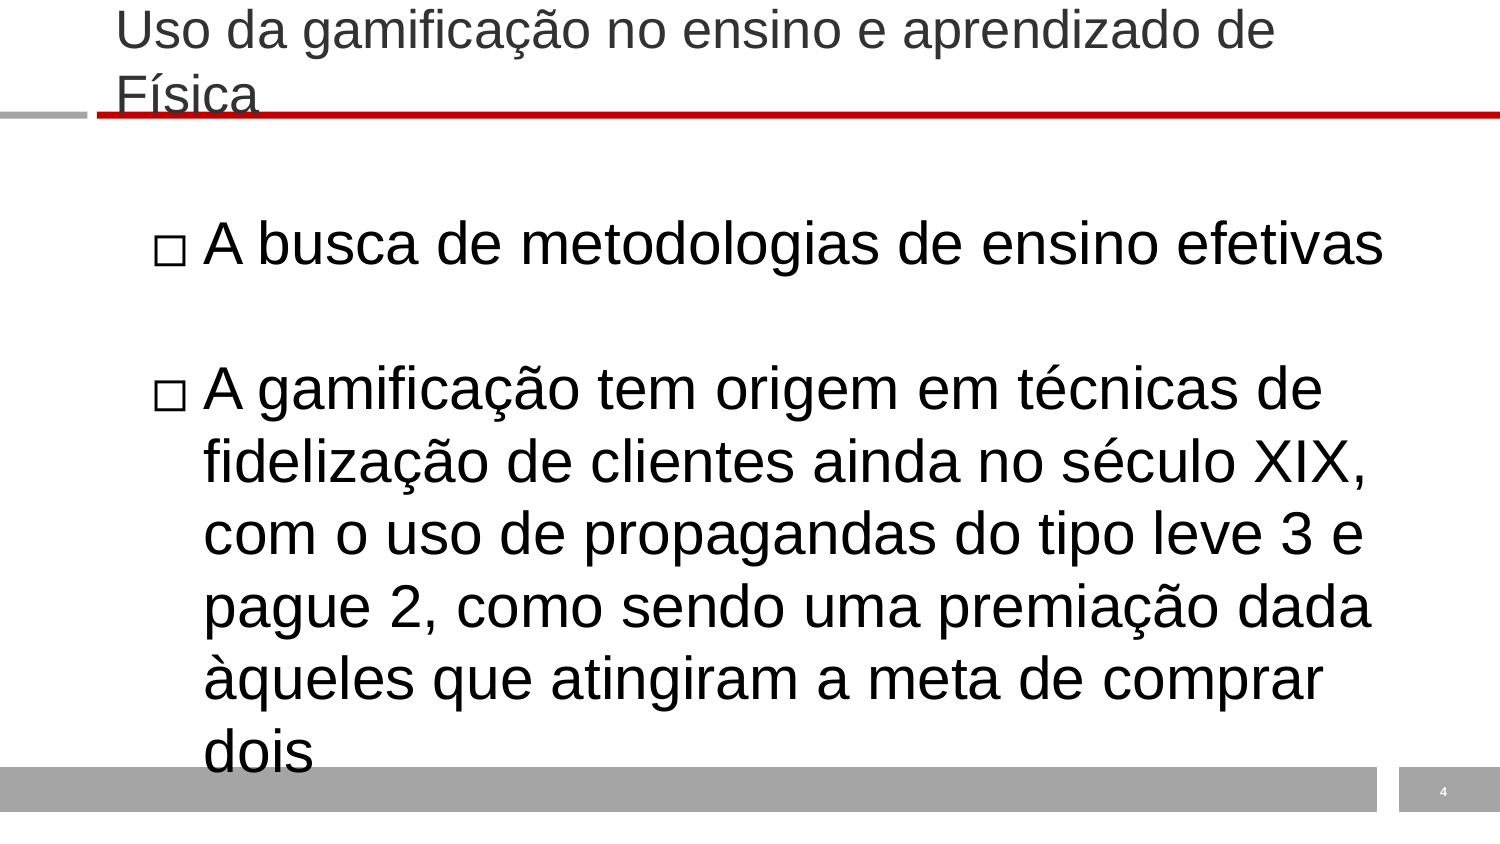

# Uso da gamificação no ensino e aprendizado de Física
A busca de metodologias de ensino efetivas

A gamificação tem origem em técnicas de fidelização de clientes ainda no século XIX, com o uso de propagandas do tipo leve 3 e pague 2, como sendo uma premiação dada àqueles que atingiram a meta de comprar dois
4